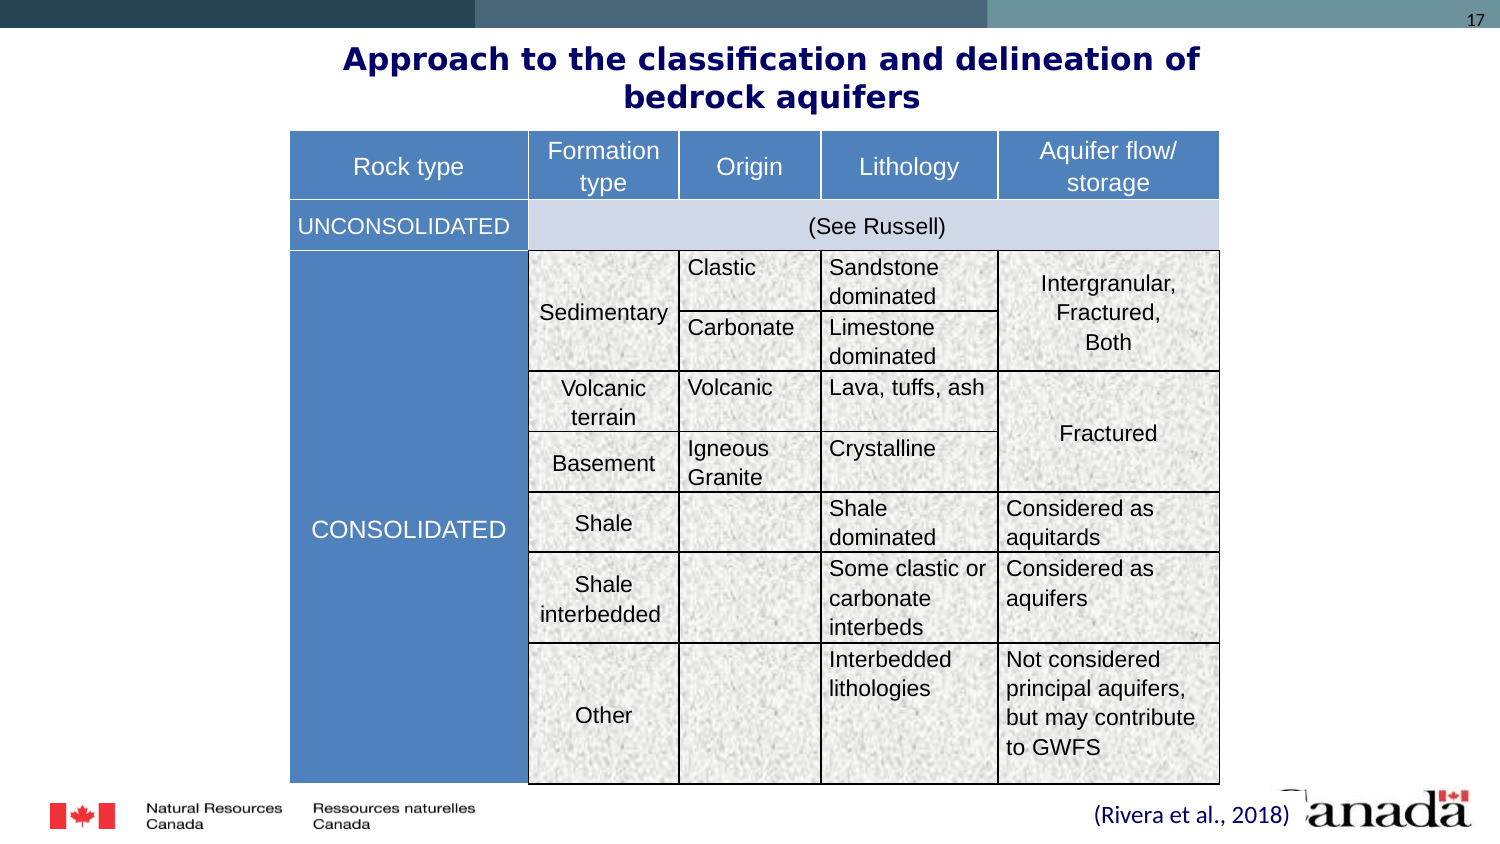

Approach to the classification and delineation of bedrock aquifers
| Rock type | Formation type | Origin | Lithology | Aquifer flow/ storage |
| --- | --- | --- | --- | --- |
| UNCONSOLIDATED | (See Russell) |  |  |  |
| CONSOLIDATED | Sedimentary | Clastic | Sandstone dominated | Intergranular, Fractured, Both |
|  |  | Carbonate | Limestone dominated |  |
|  | Volcanic terrain | Volcanic | Lava, tuffs, ash | Fractured |
|  | Basement | Igneous Granite | Crystalline |  |
|  | Shale |  | Shale dominated | Considered as aquitards |
|  | Shale interbedded |  | Some clastic or carbonate interbeds | Considered as aquifers |
|  | Other |  | Interbedded lithologies | Not considered principal aquifers, but may contribute to GWFS |
(Rivera et al., 2018)